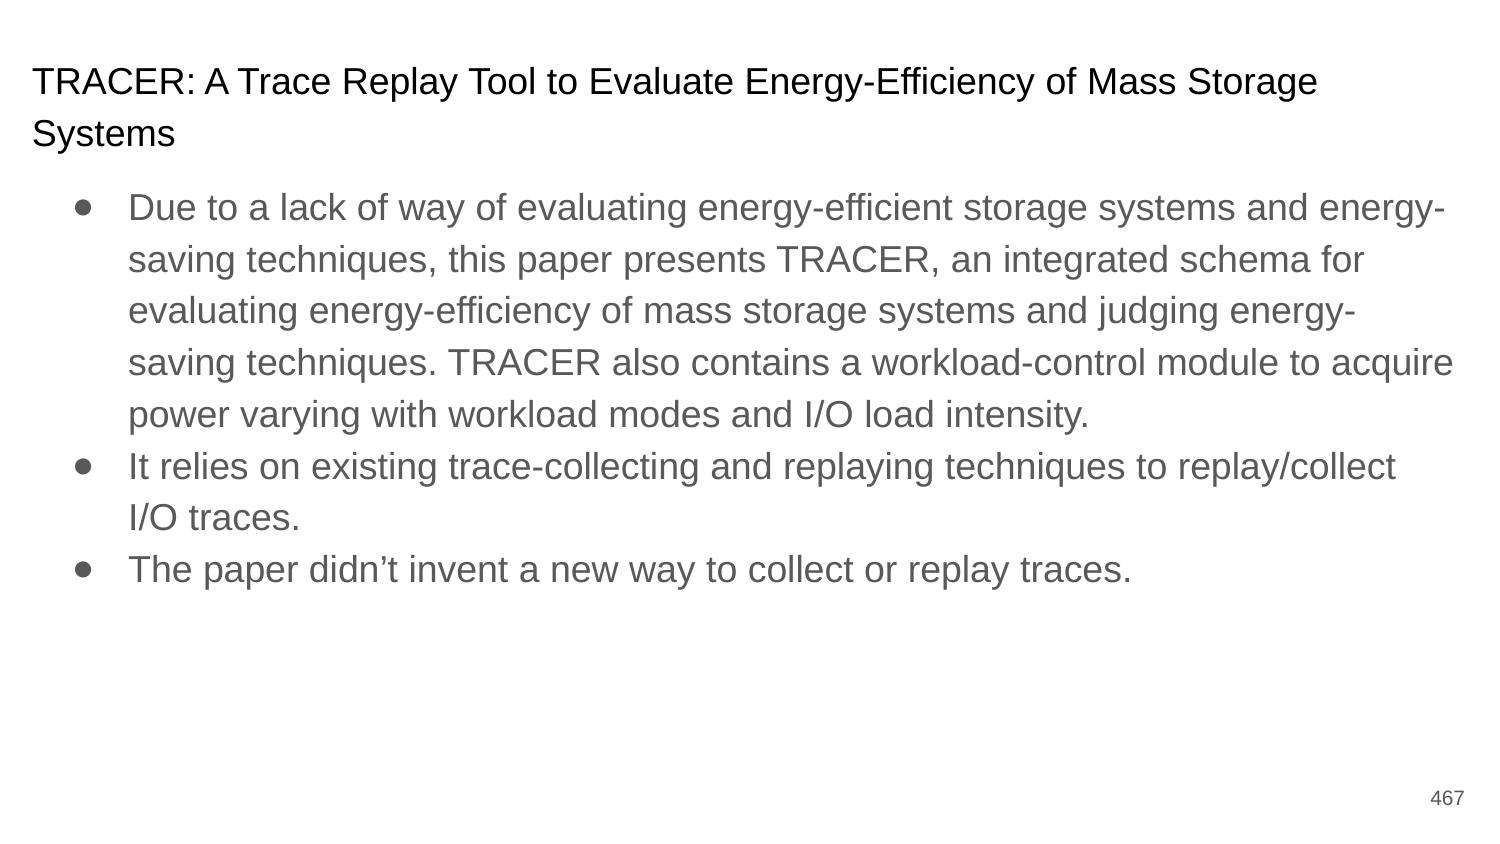

# TRACER: A Trace Replay Tool to Evaluate Energy-Efficiency of Mass Storage Systems
Due to a lack of way of evaluating energy-efficient storage systems and energy-saving techniques, this paper presents TRACER, an integrated schema for evaluating energy-efficiency of mass storage systems and judging energy-saving techniques. TRACER also contains a workload-control module to acquire power varying with workload modes and I/O load intensity.
It relies on existing trace-collecting and replaying techniques to replay/collect I/O traces.
The paper didn’t invent a new way to collect or replay traces.
467